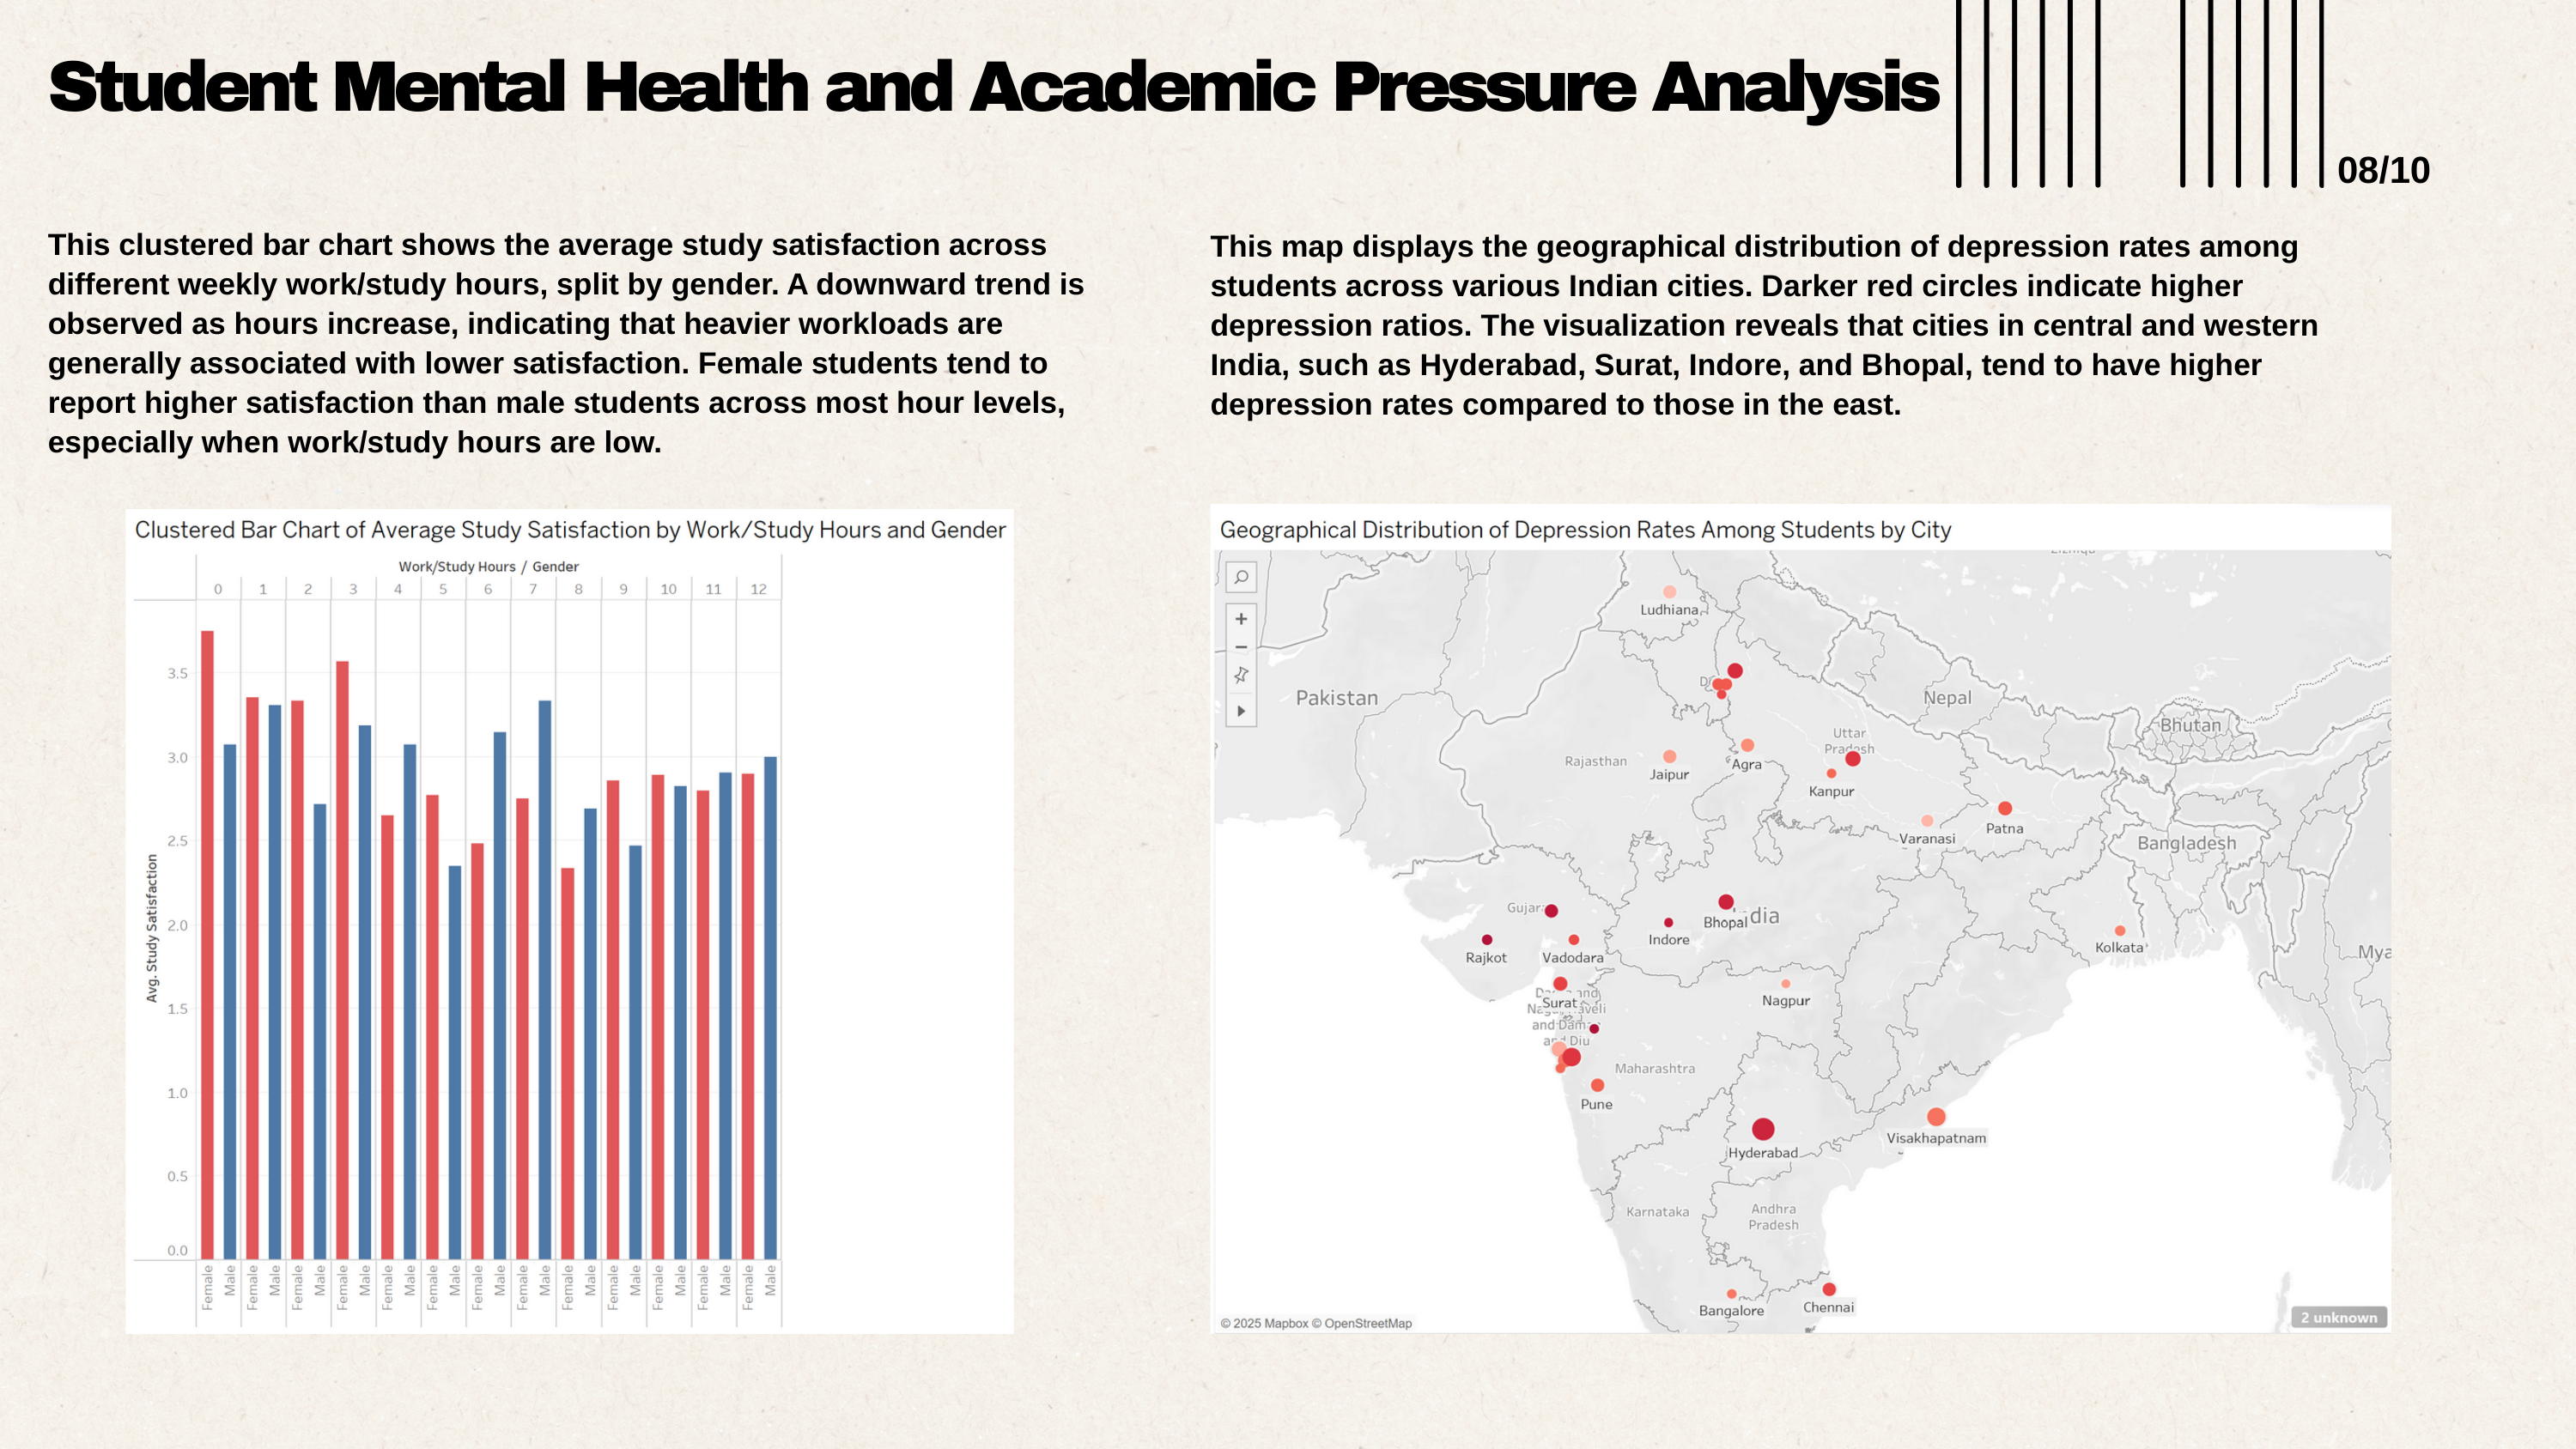

Student Mental Health and Academic Pressure Analysis

08/10
This clustered bar chart shows the average study satisfaction across different weekly work/study hours, split by gender. A downward trend is observed as hours increase, indicating that heavier workloads are generally associated with lower satisfaction. Female students tend to report higher satisfaction than male students across most hour levels, especially when work/study hours are low.

This map displays the geographical distribution of depression rates among students across various Indian cities. Darker red circles indicate higher depression ratios. The visualization reveals that cities in central and western India, such as Hyderabad, Surat, Indore, and Bhopal, tend to have higher depression rates compared to those in the east.